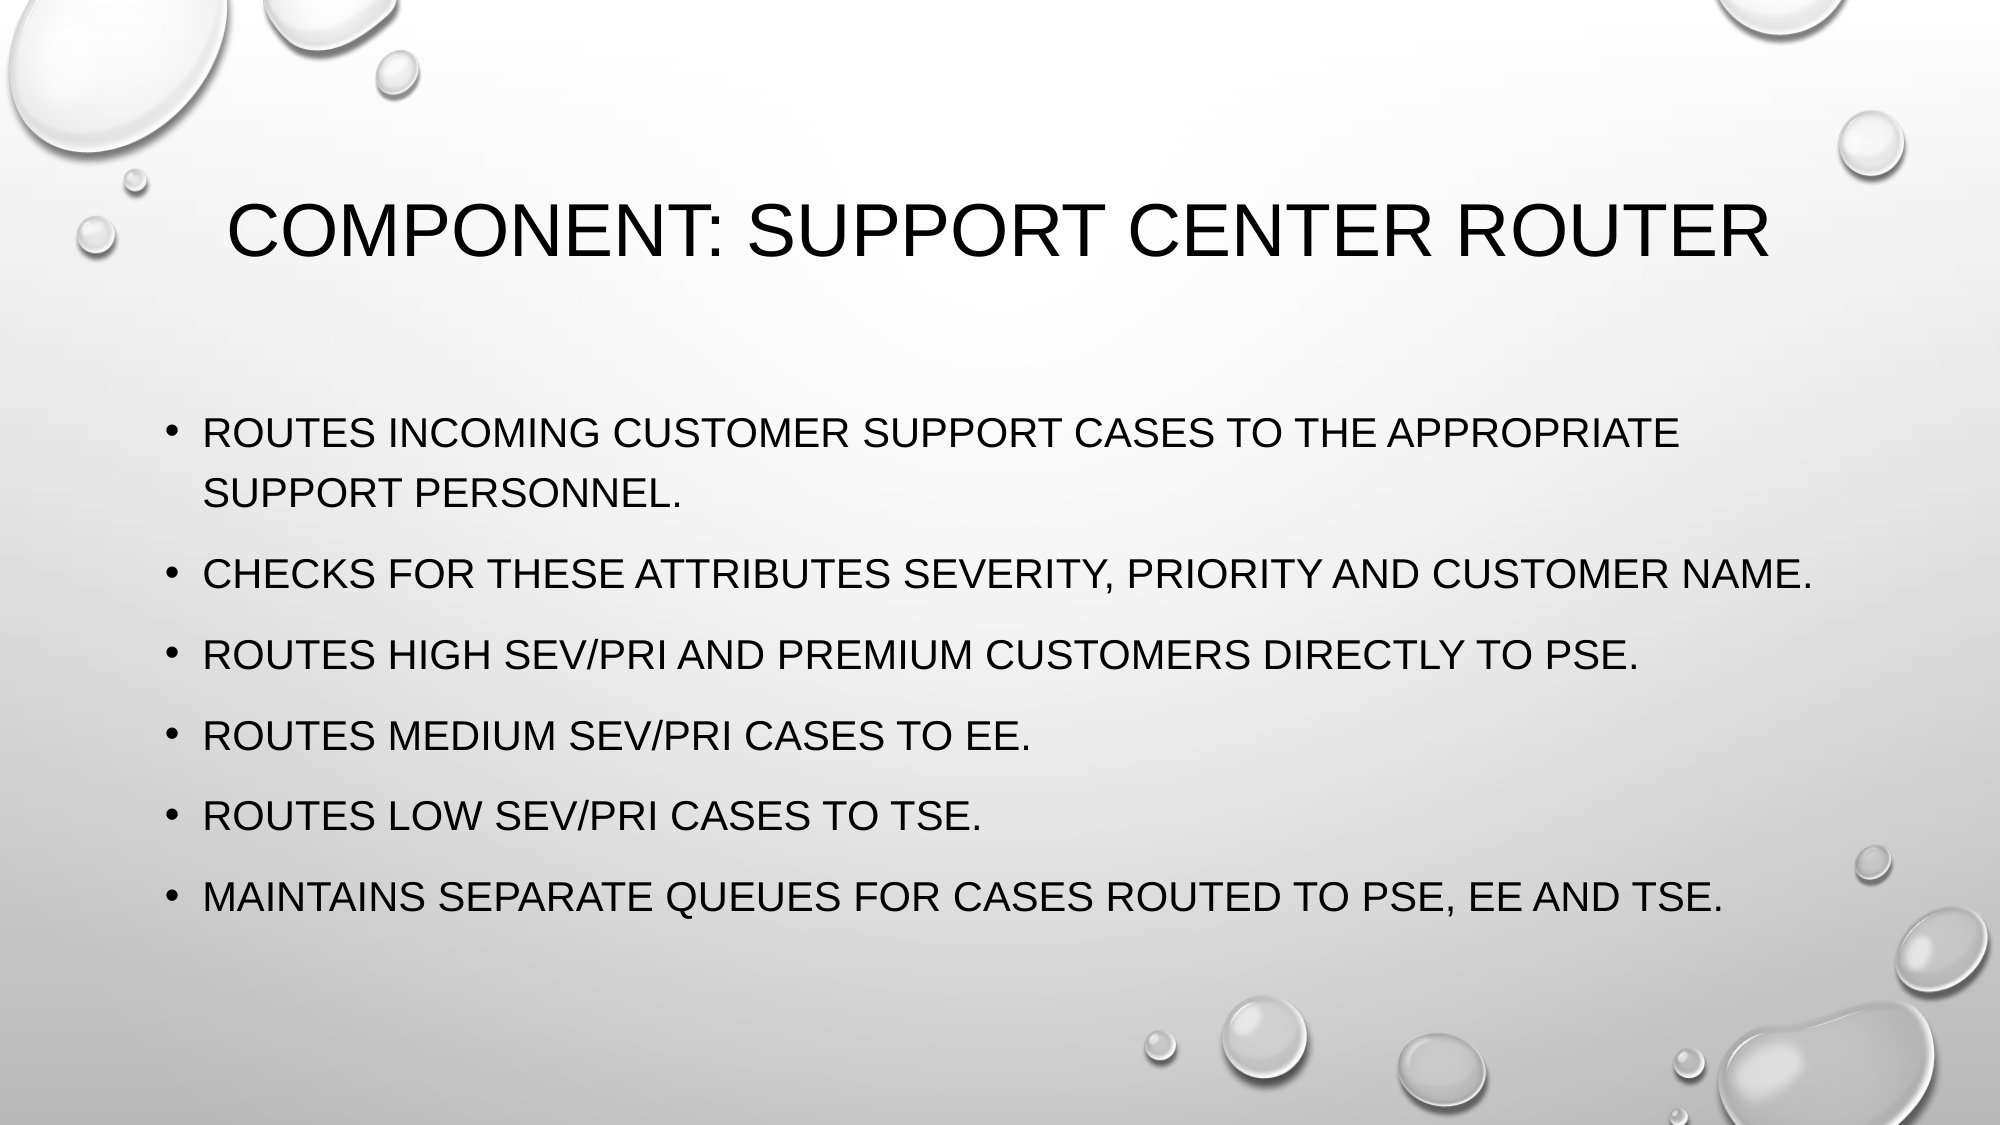

# component: support cENTER router
rOUTES INCOMING CUSTOMER SUPPORT CASES TO THE APPROPRIATE SUPPORT PERSONNEL.
cHECKS FOR THESE ATTRIBUTES severity, Priority and customer name.
Routes high sev/Pri and premium customers directly to pse.
Routes medium sev/pri cases to ee.
Routes low sev/pri cases to tse.
Maintains separate queues for cases routed to pse, ee and tse.